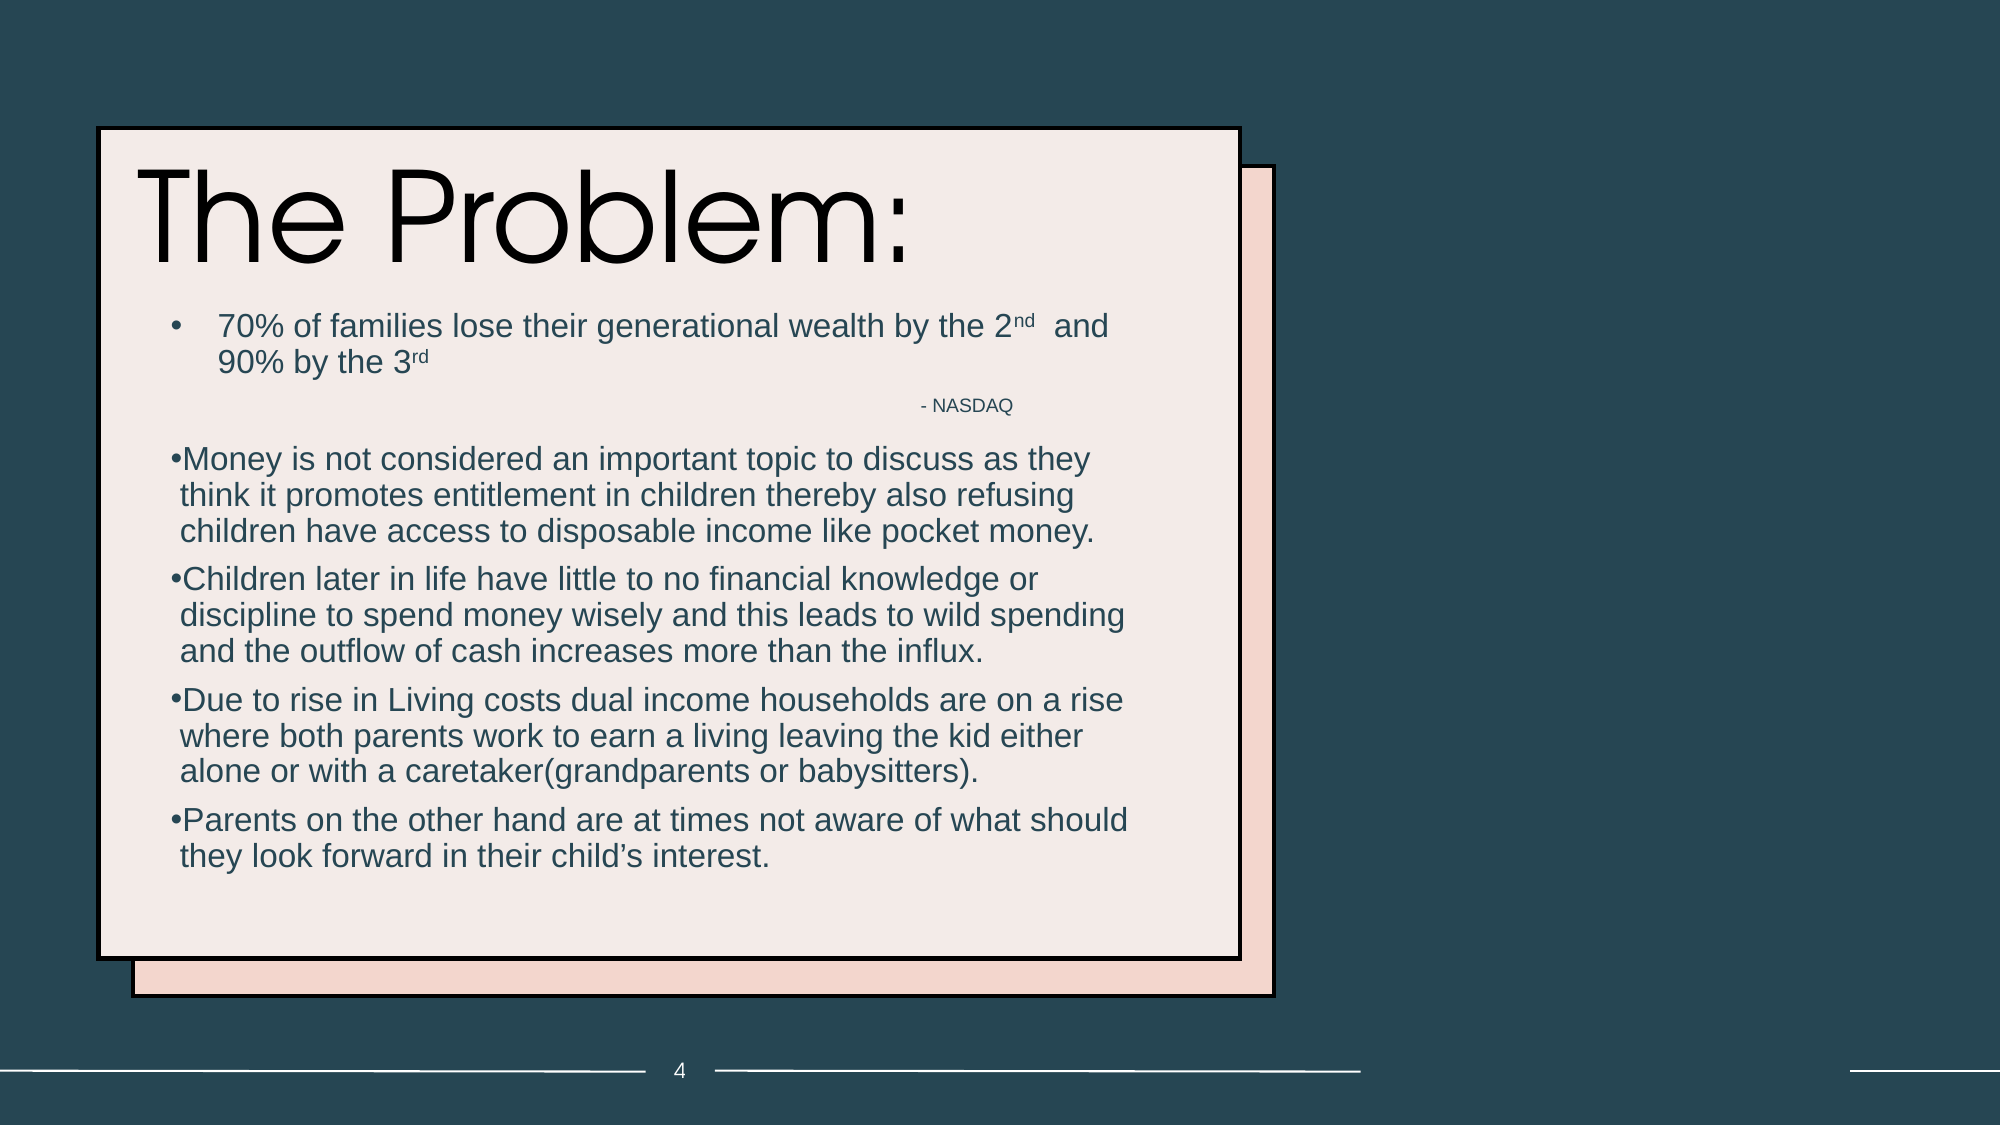

# The Problem:
70% of families lose their generational wealth by the 2nd  and 90% by the 3rd
				 	- NASDAQ
Money is not considered an important topic to discuss as they think it promotes entitlement in children thereby also refusing children have access to disposable income like pocket money.
Children later in life have little to no financial knowledge or discipline to spend money wisely and this leads to wild spending and the outflow of cash increases more than the influx.
Due to rise in Living costs dual income households are on a rise where both parents work to earn a living leaving the kid either alone or with a caretaker(grandparents or babysitters).
Parents on the other hand are at times not aware of what should they look forward in their child’s interest.

4